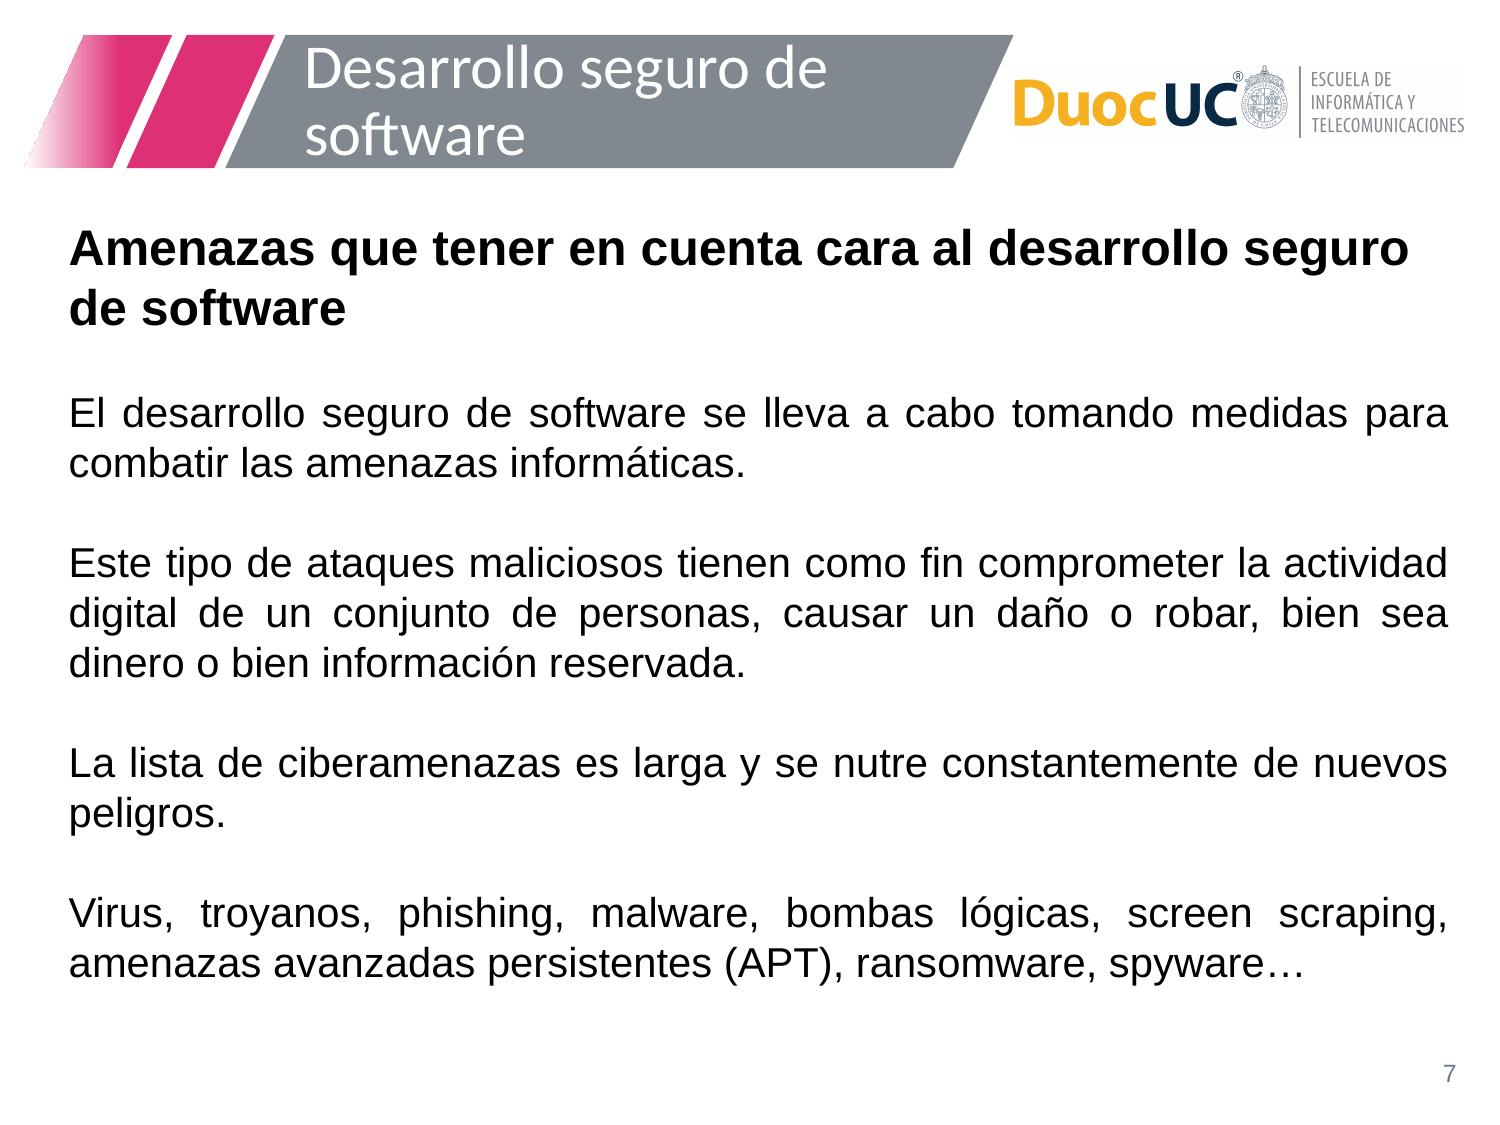

# Desarrollo seguro de software
Amenazas que tener en cuenta cara al desarrollo seguro de software

El desarrollo seguro de software se lleva a cabo tomando medidas para combatir las amenazas informáticas.

Este tipo de ataques maliciosos tienen como fin comprometer la actividad digital de un conjunto de personas, causar un daño o robar, bien sea dinero o bien información reservada.

La lista de ciberamenazas es larga y se nutre constantemente de nuevos peligros.

Virus, troyanos, phishing, malware, bombas lógicas, screen scraping, amenazas avanzadas persistentes (APT), ransomware, spyware…